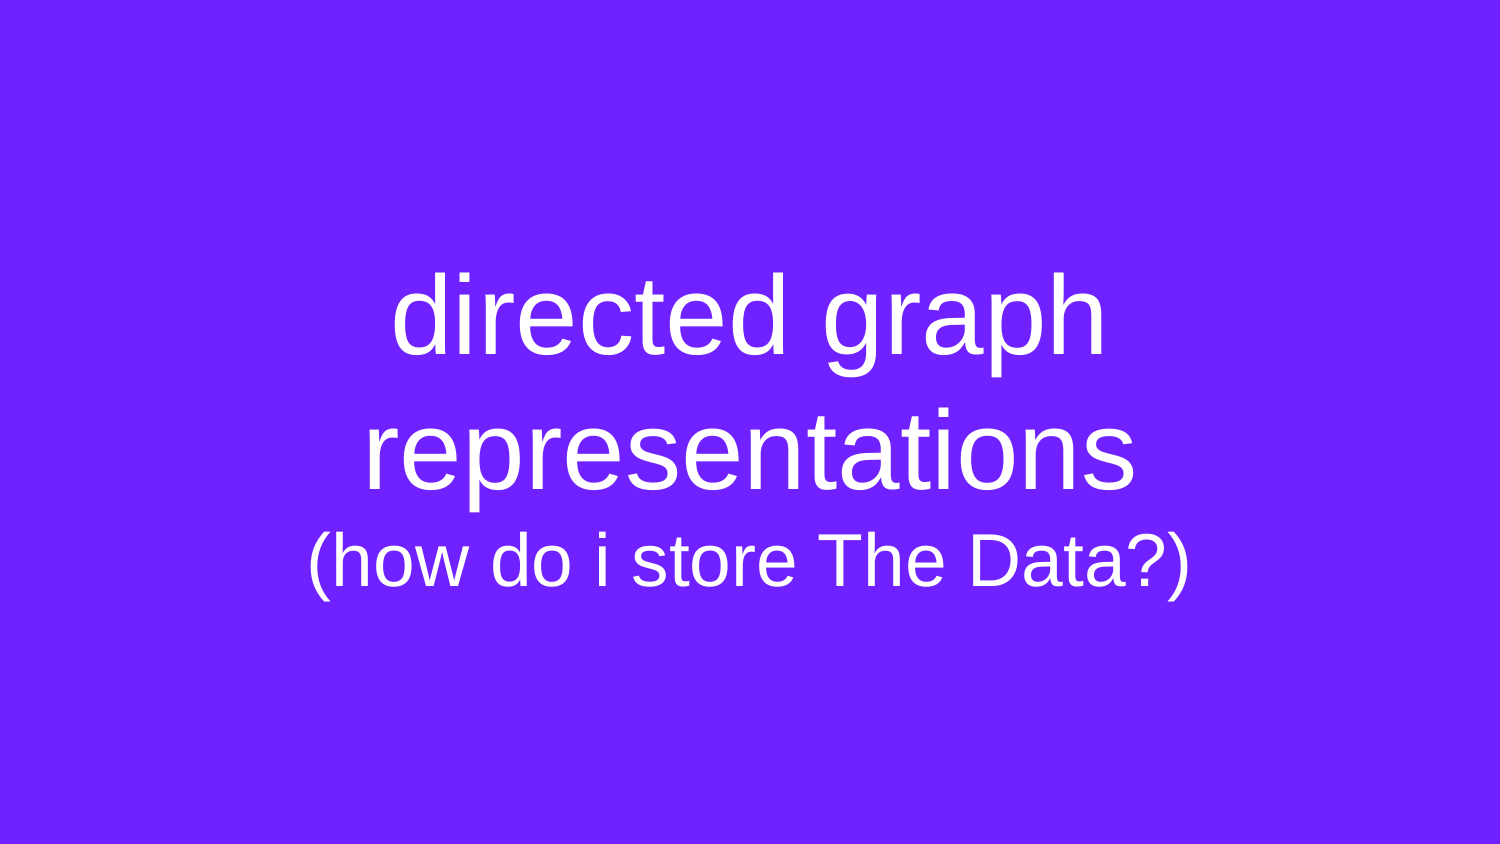

# directed graph representations (how do i store The Data?)